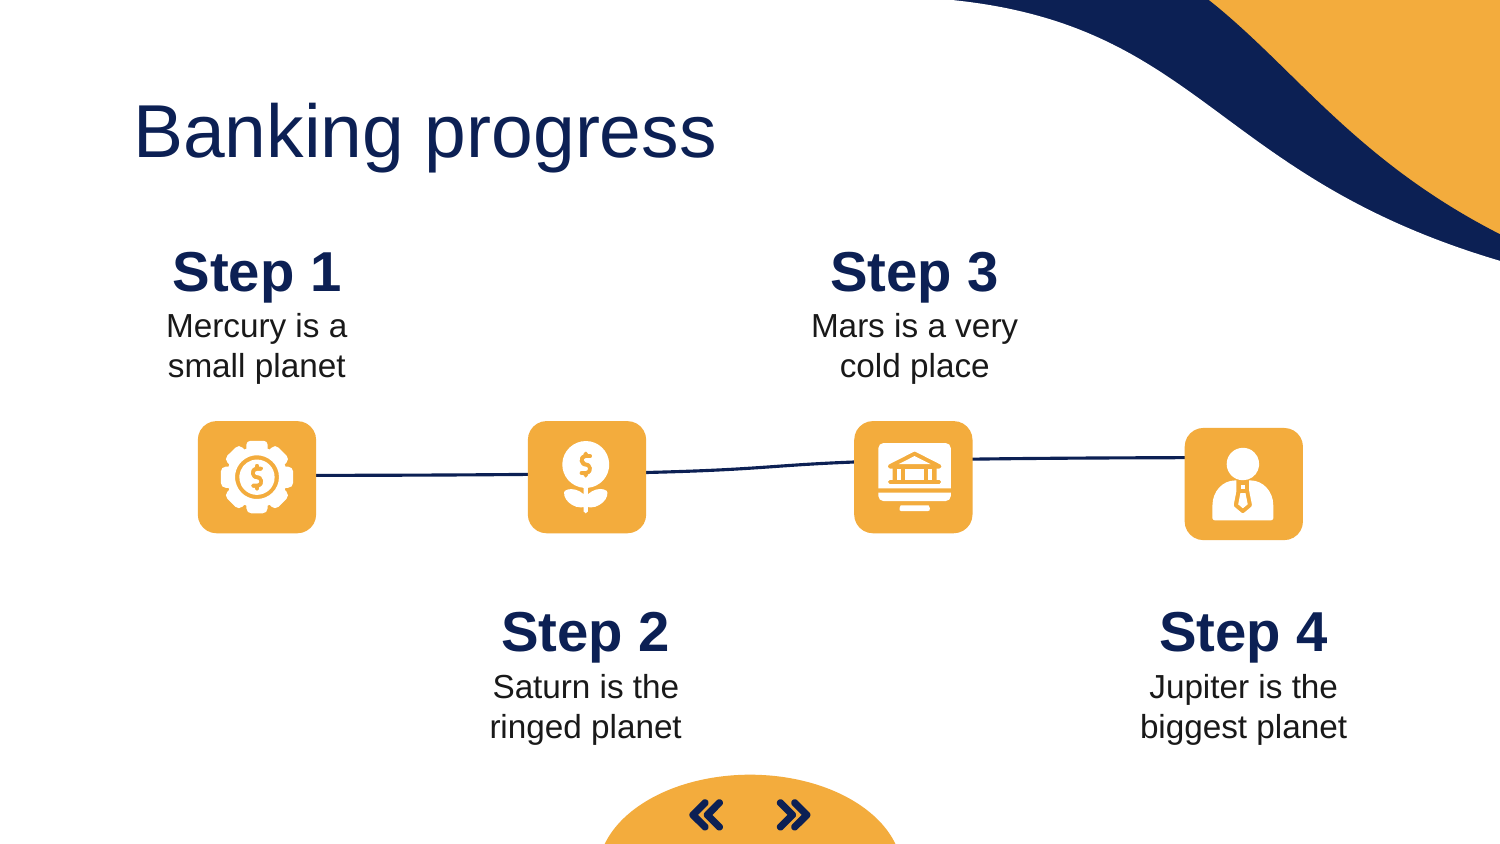

# Banking progress
Step 1
Step 3
Mercury is a small planet
Mars is a very cold place

Step 2
Step 4
Saturn is the ringed planet
Jupiter is the biggest planet